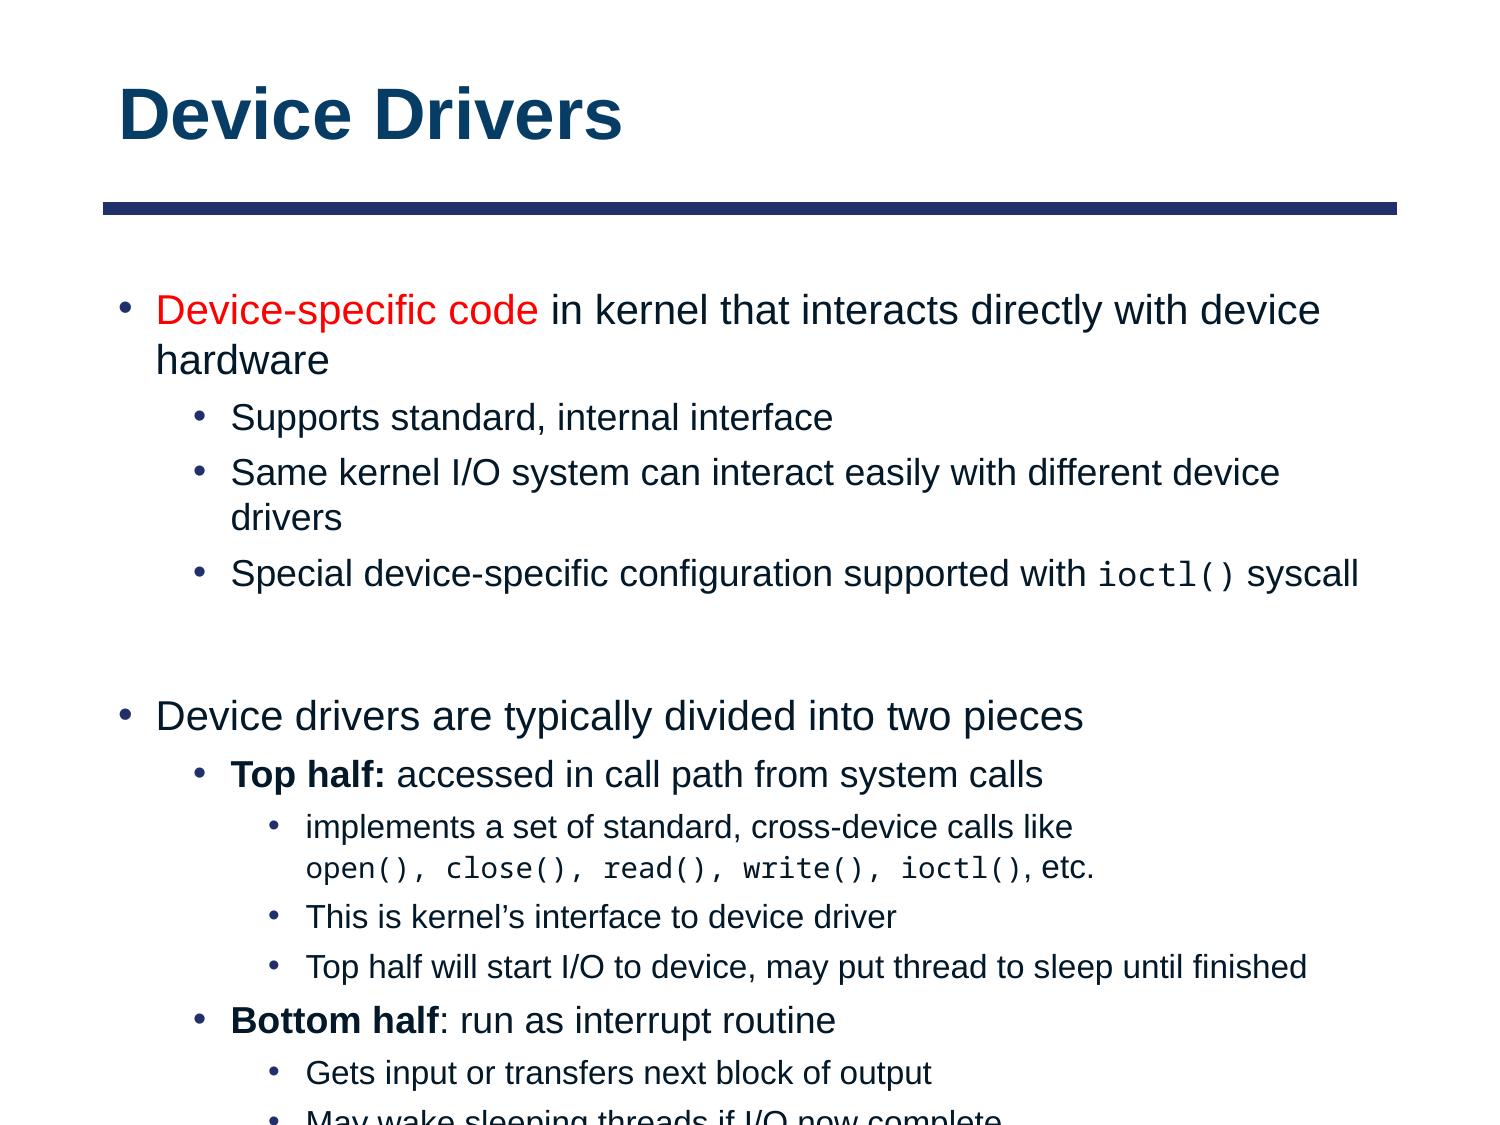

# Device Drivers
Device-specific code in kernel that interacts directly with device hardware
Supports standard, internal interface
Same kernel I/O system can interact easily with different device drivers
Special device-specific configuration supported with ioctl() syscall

Device drivers are typically divided into two pieces
Top half: accessed in call path from system calls
implements a set of standard, cross-device calls like
open(), close(), read(), write(), ioctl(), etc.
This is kernel’s interface to device driver
Top half will start I/O to device, may put thread to sleep until finished
Bottom half: run as interrupt routine
Gets input or transfers next block of output
May wake sleeping threads if I/O now complete